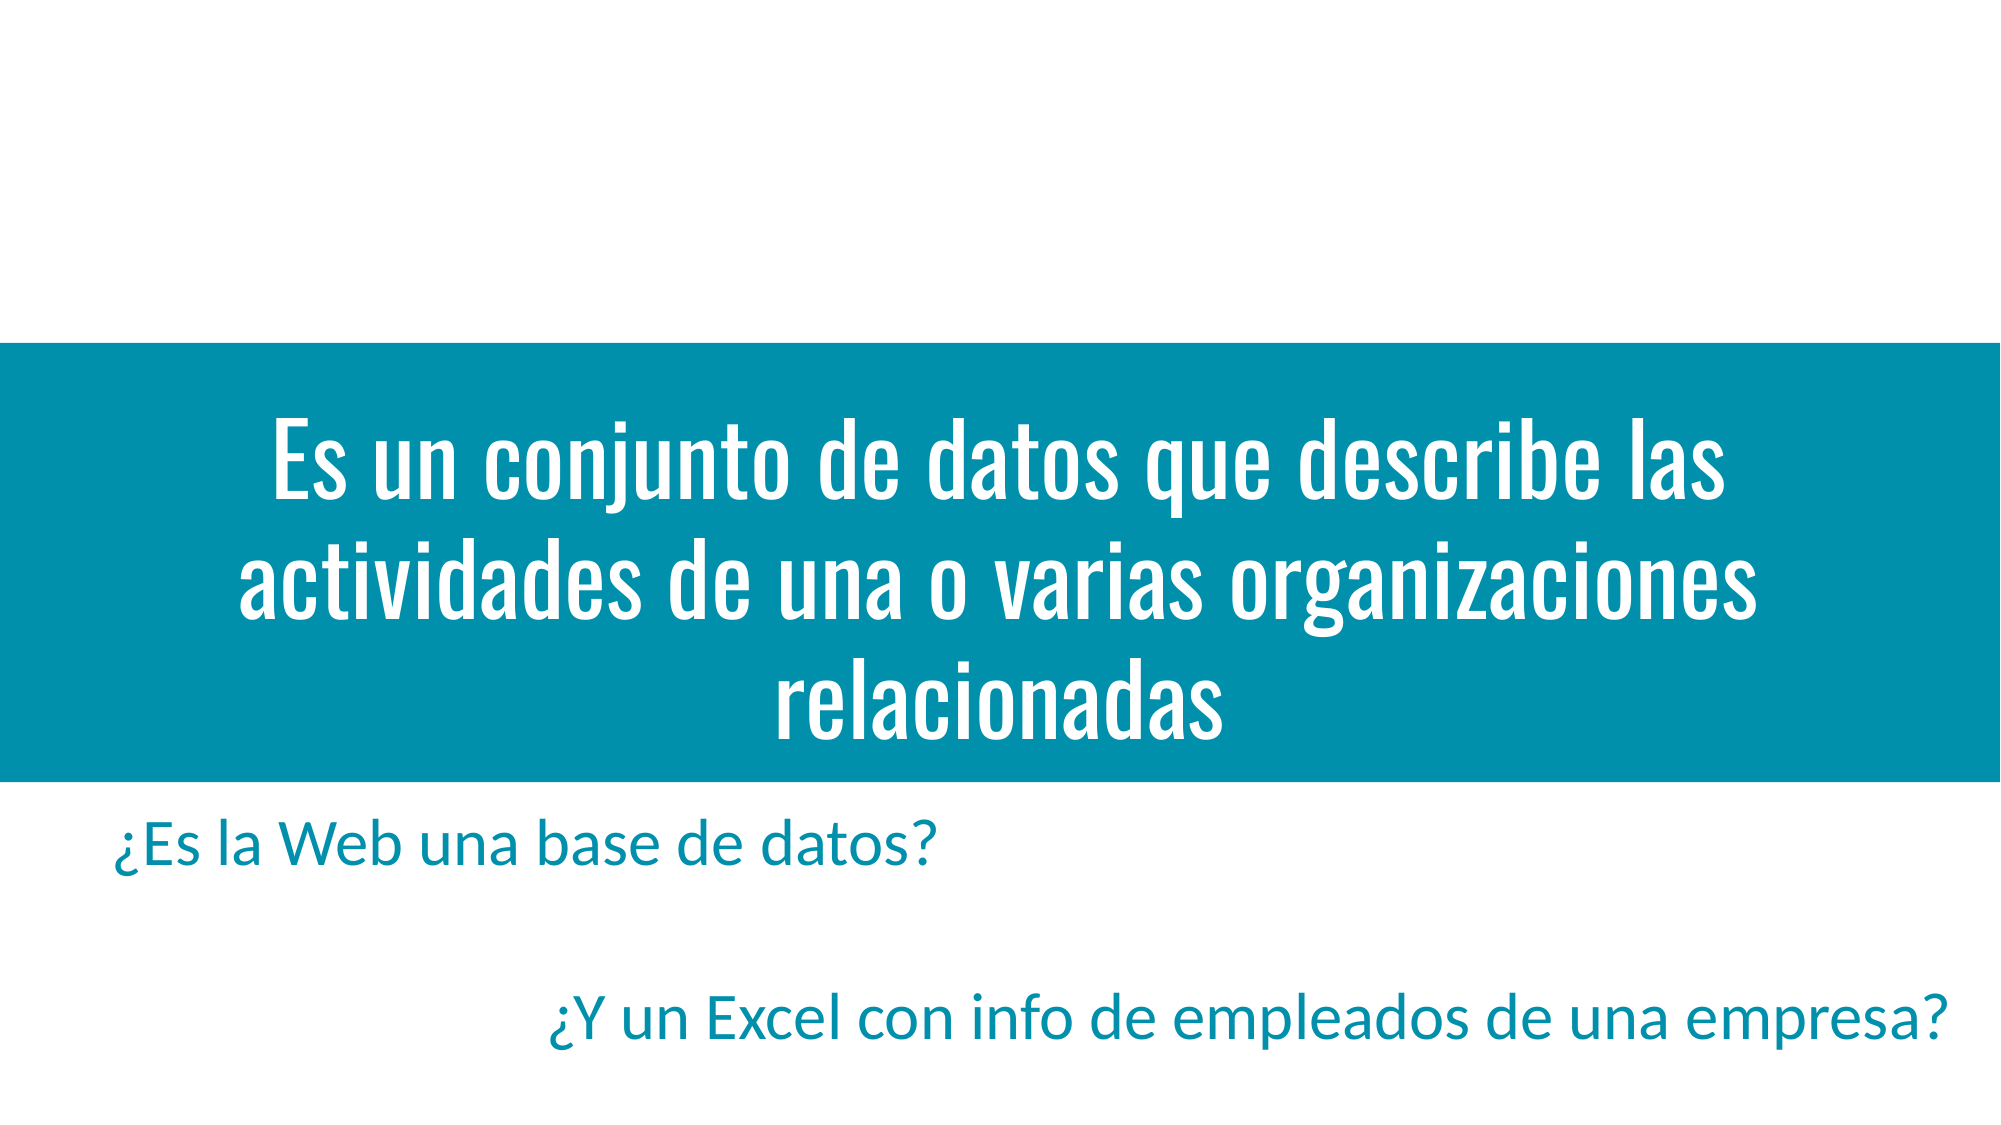

# Es un conjunto de datos que describe las actividades de una o varias organizaciones relacionadas
¿Es la Web una base de datos?
¿Y un Excel con info de empleados de una empresa?